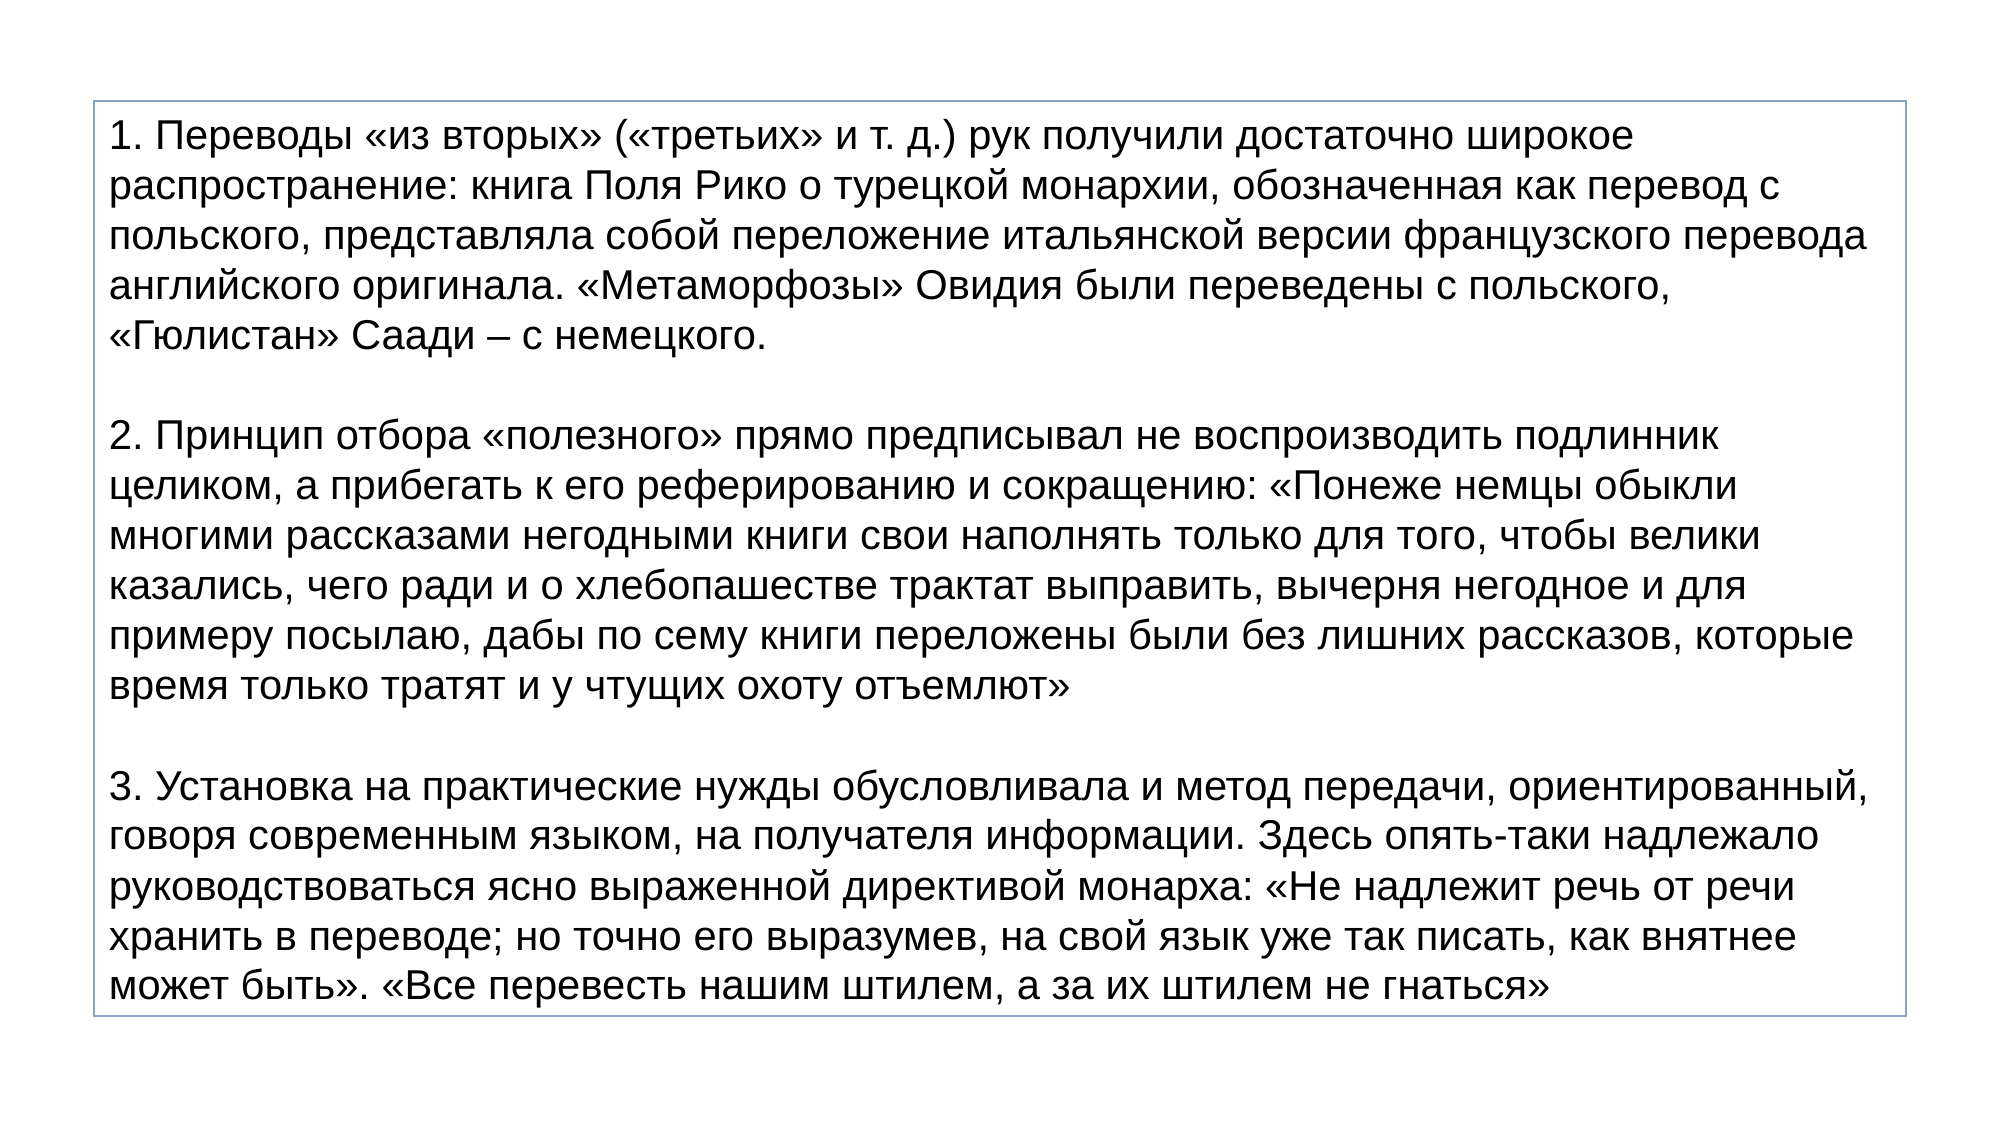

1. Переводы «из вторых» («третьих» и т. д.) рук получили достаточно широкое распространение: книга Поля Рико о турецкой монархии, обозначенная как перевод с польского, представляла собой переложение итальянской версии французского перевода английского оригинала. «Метаморфозы» Овидия были переведены с польского, «Гюлистан» Саади – с немецкого.

2. Принцип отбора «полезного» прямо предписывал не воспроизводить подлинник целиком, а прибегать к его реферированию и сокращению: «Понеже немцы обыкли многими рассказами негодными книги свои наполнять только для того, чтобы велики казались, чего ради и о хлебопашестве трактат выправить, вычерня негодное и для примеру посылаю, дабы по сему книги переложены были без лишних рассказов, которые время только тратят и у чтущих охоту отъемлют»

3. Установка на практические нужды обусловливала и метод передачи, ориентированный, говоря современным языком, на получателя информации. Здесь опять‑таки надлежало руководствоваться ясно выраженной директивой монарха: «Не надлежит речь от речи хранить в переводе; но точно его выразумев, на свой язык уже так писать, как внятнее может быть». «Все перевесть нашим штилем, а за их штилем не гнаться»